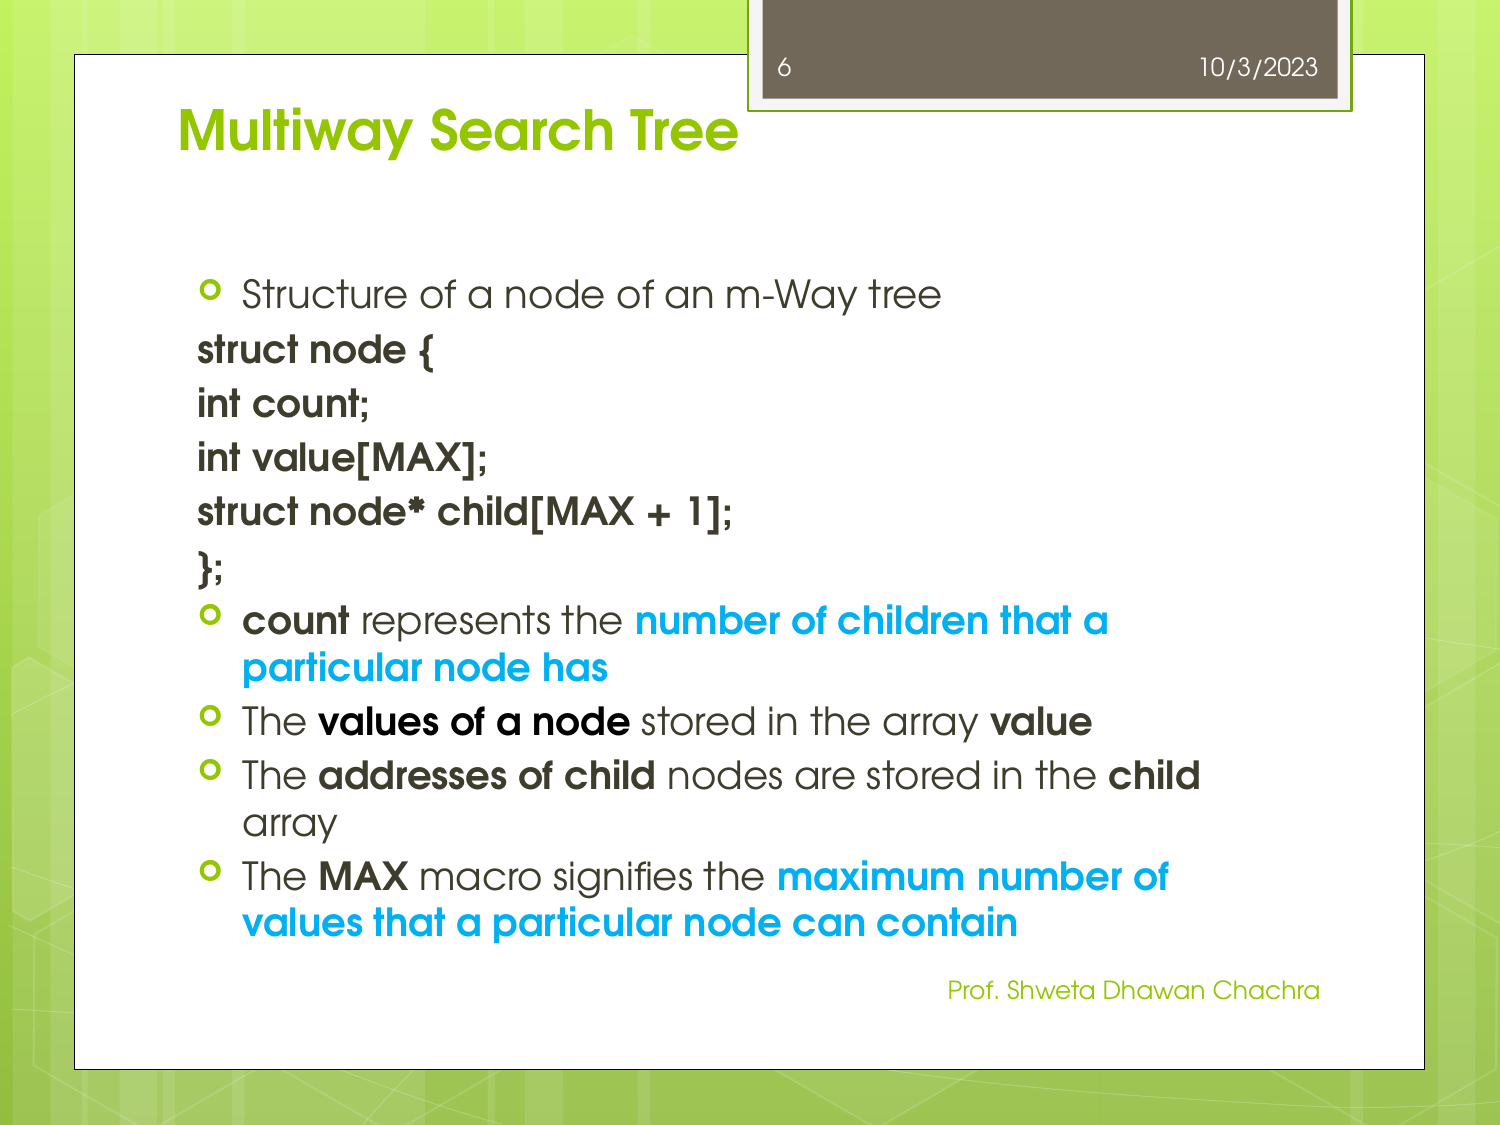

6
10/3/2023
# Multiway Search Tree
Structure of a node of an m-Way tree
struct node {
	int count;
	int value[MAX];
	struct node* child[MAX + 1];
	};
count represents the number of children that a particular node has
The values of a node stored in the array value
The addresses of child nodes are stored in the child array
The MAX macro signifies the maximum number of values that a particular node can contain
Prof. Shweta Dhawan Chachra